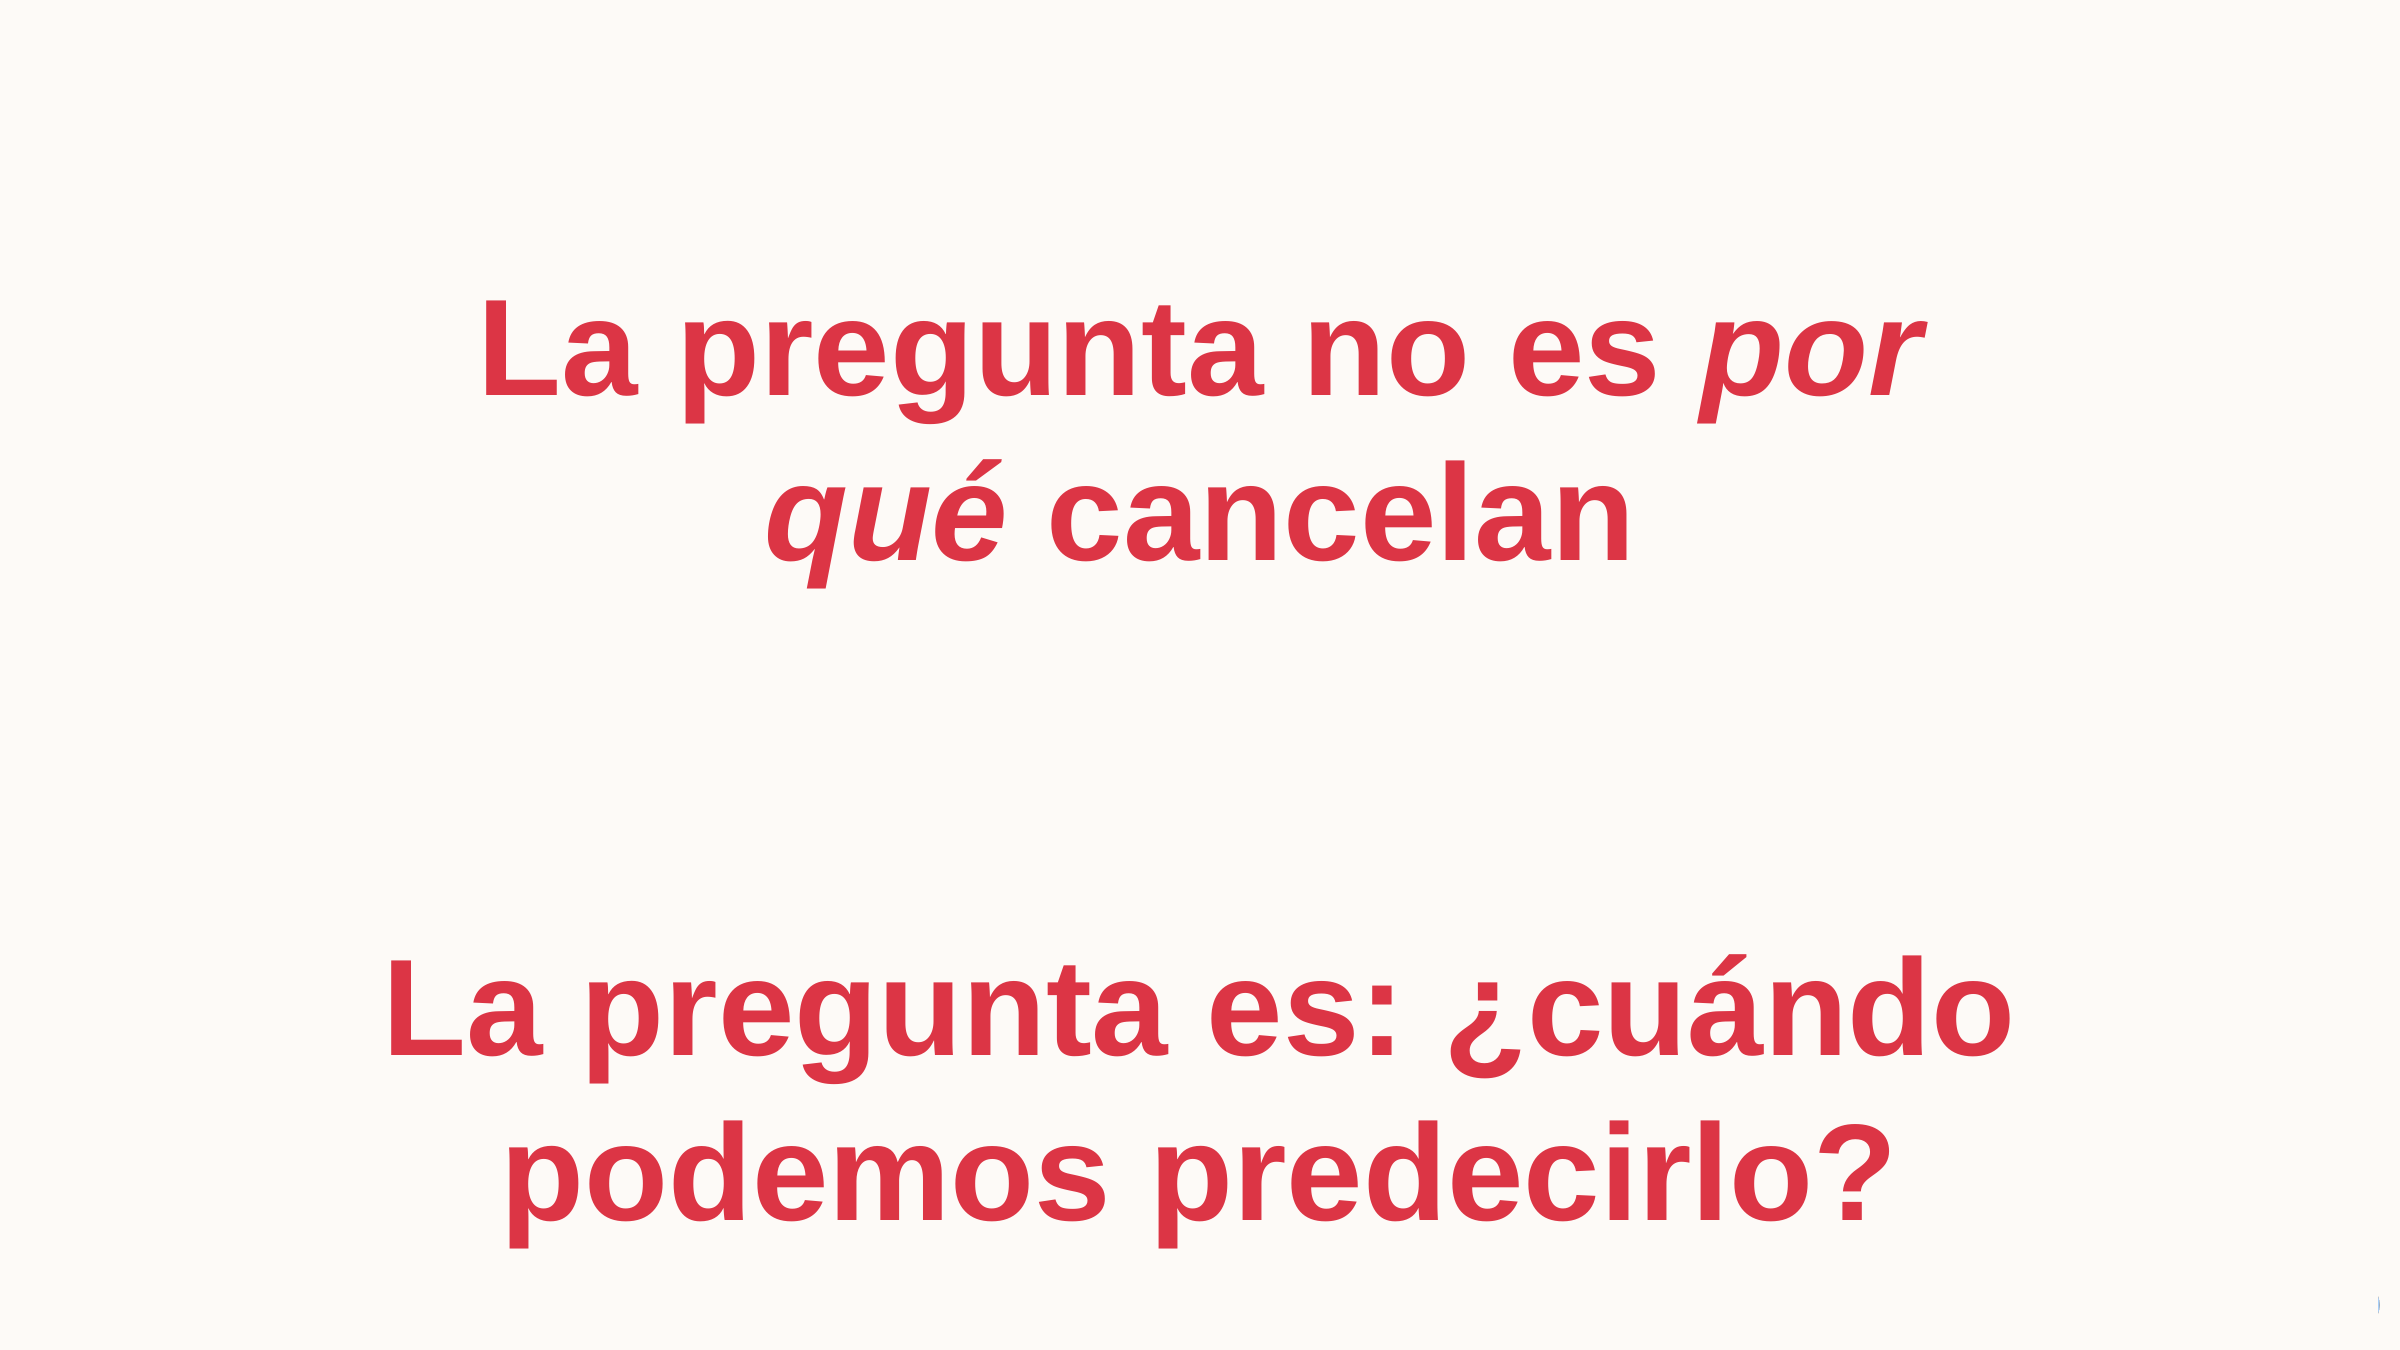

La pregunta no es por qué cancelan

La pregunta es: ¿cuándo podemos predecirlo?